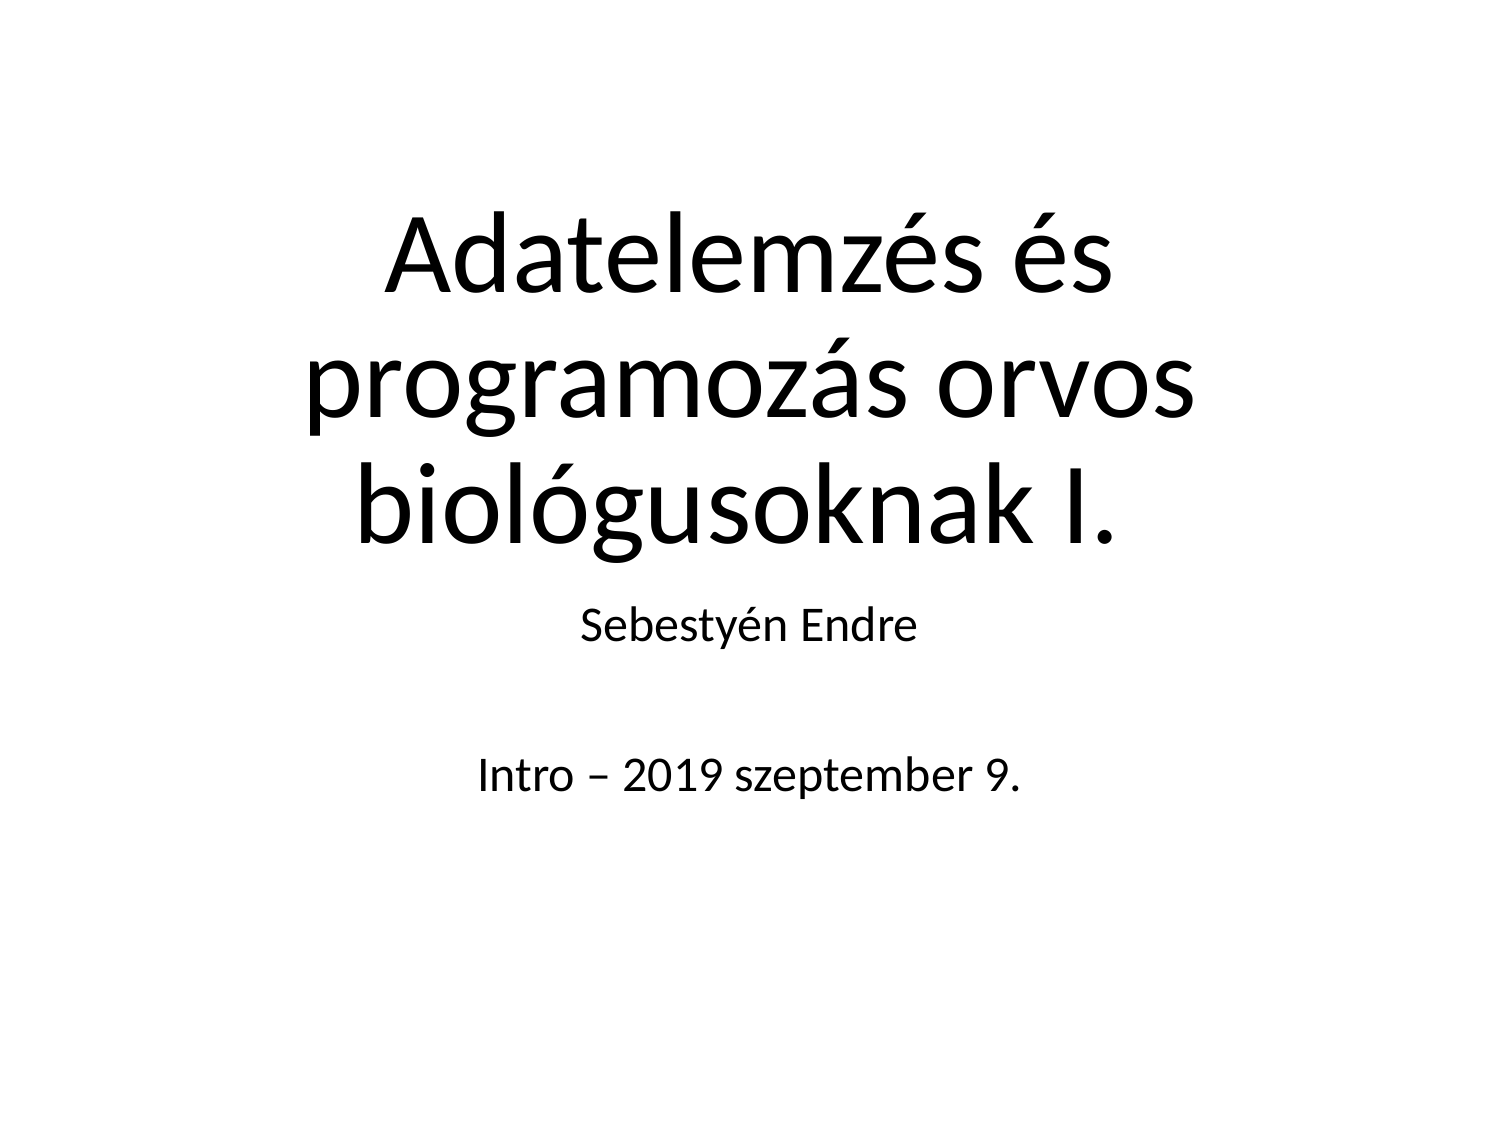

# Adatelemzés és programozás orvos biológusoknak I.
Sebestyén Endre

Intro – 2019 szeptember 9.